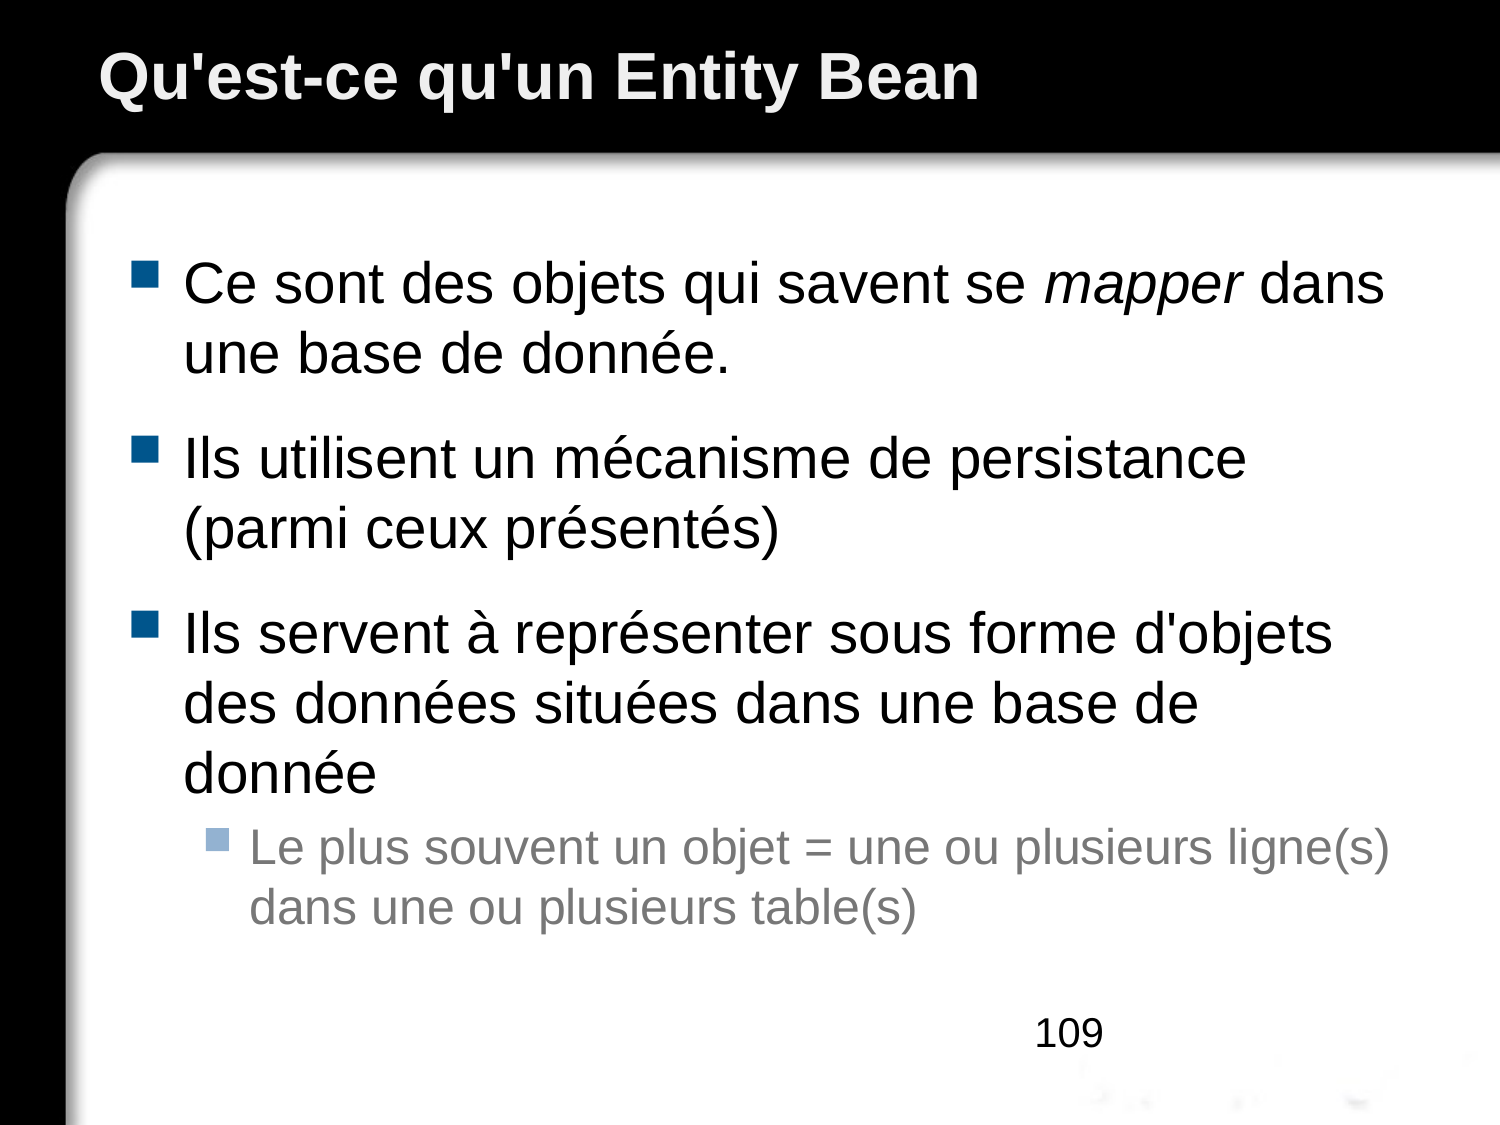

# Qu'est-ce qu'un Entity Bean
Ce sont des objets qui savent se mapper dans une base de donnée.
Ils utilisent un mécanisme de persistance (parmi ceux présentés)
Ils servent à représenter sous forme d'objets des données situées dans une base de donnée
Le plus souvent un objet = une ou plusieurs ligne(s) dans une ou plusieurs table(s)